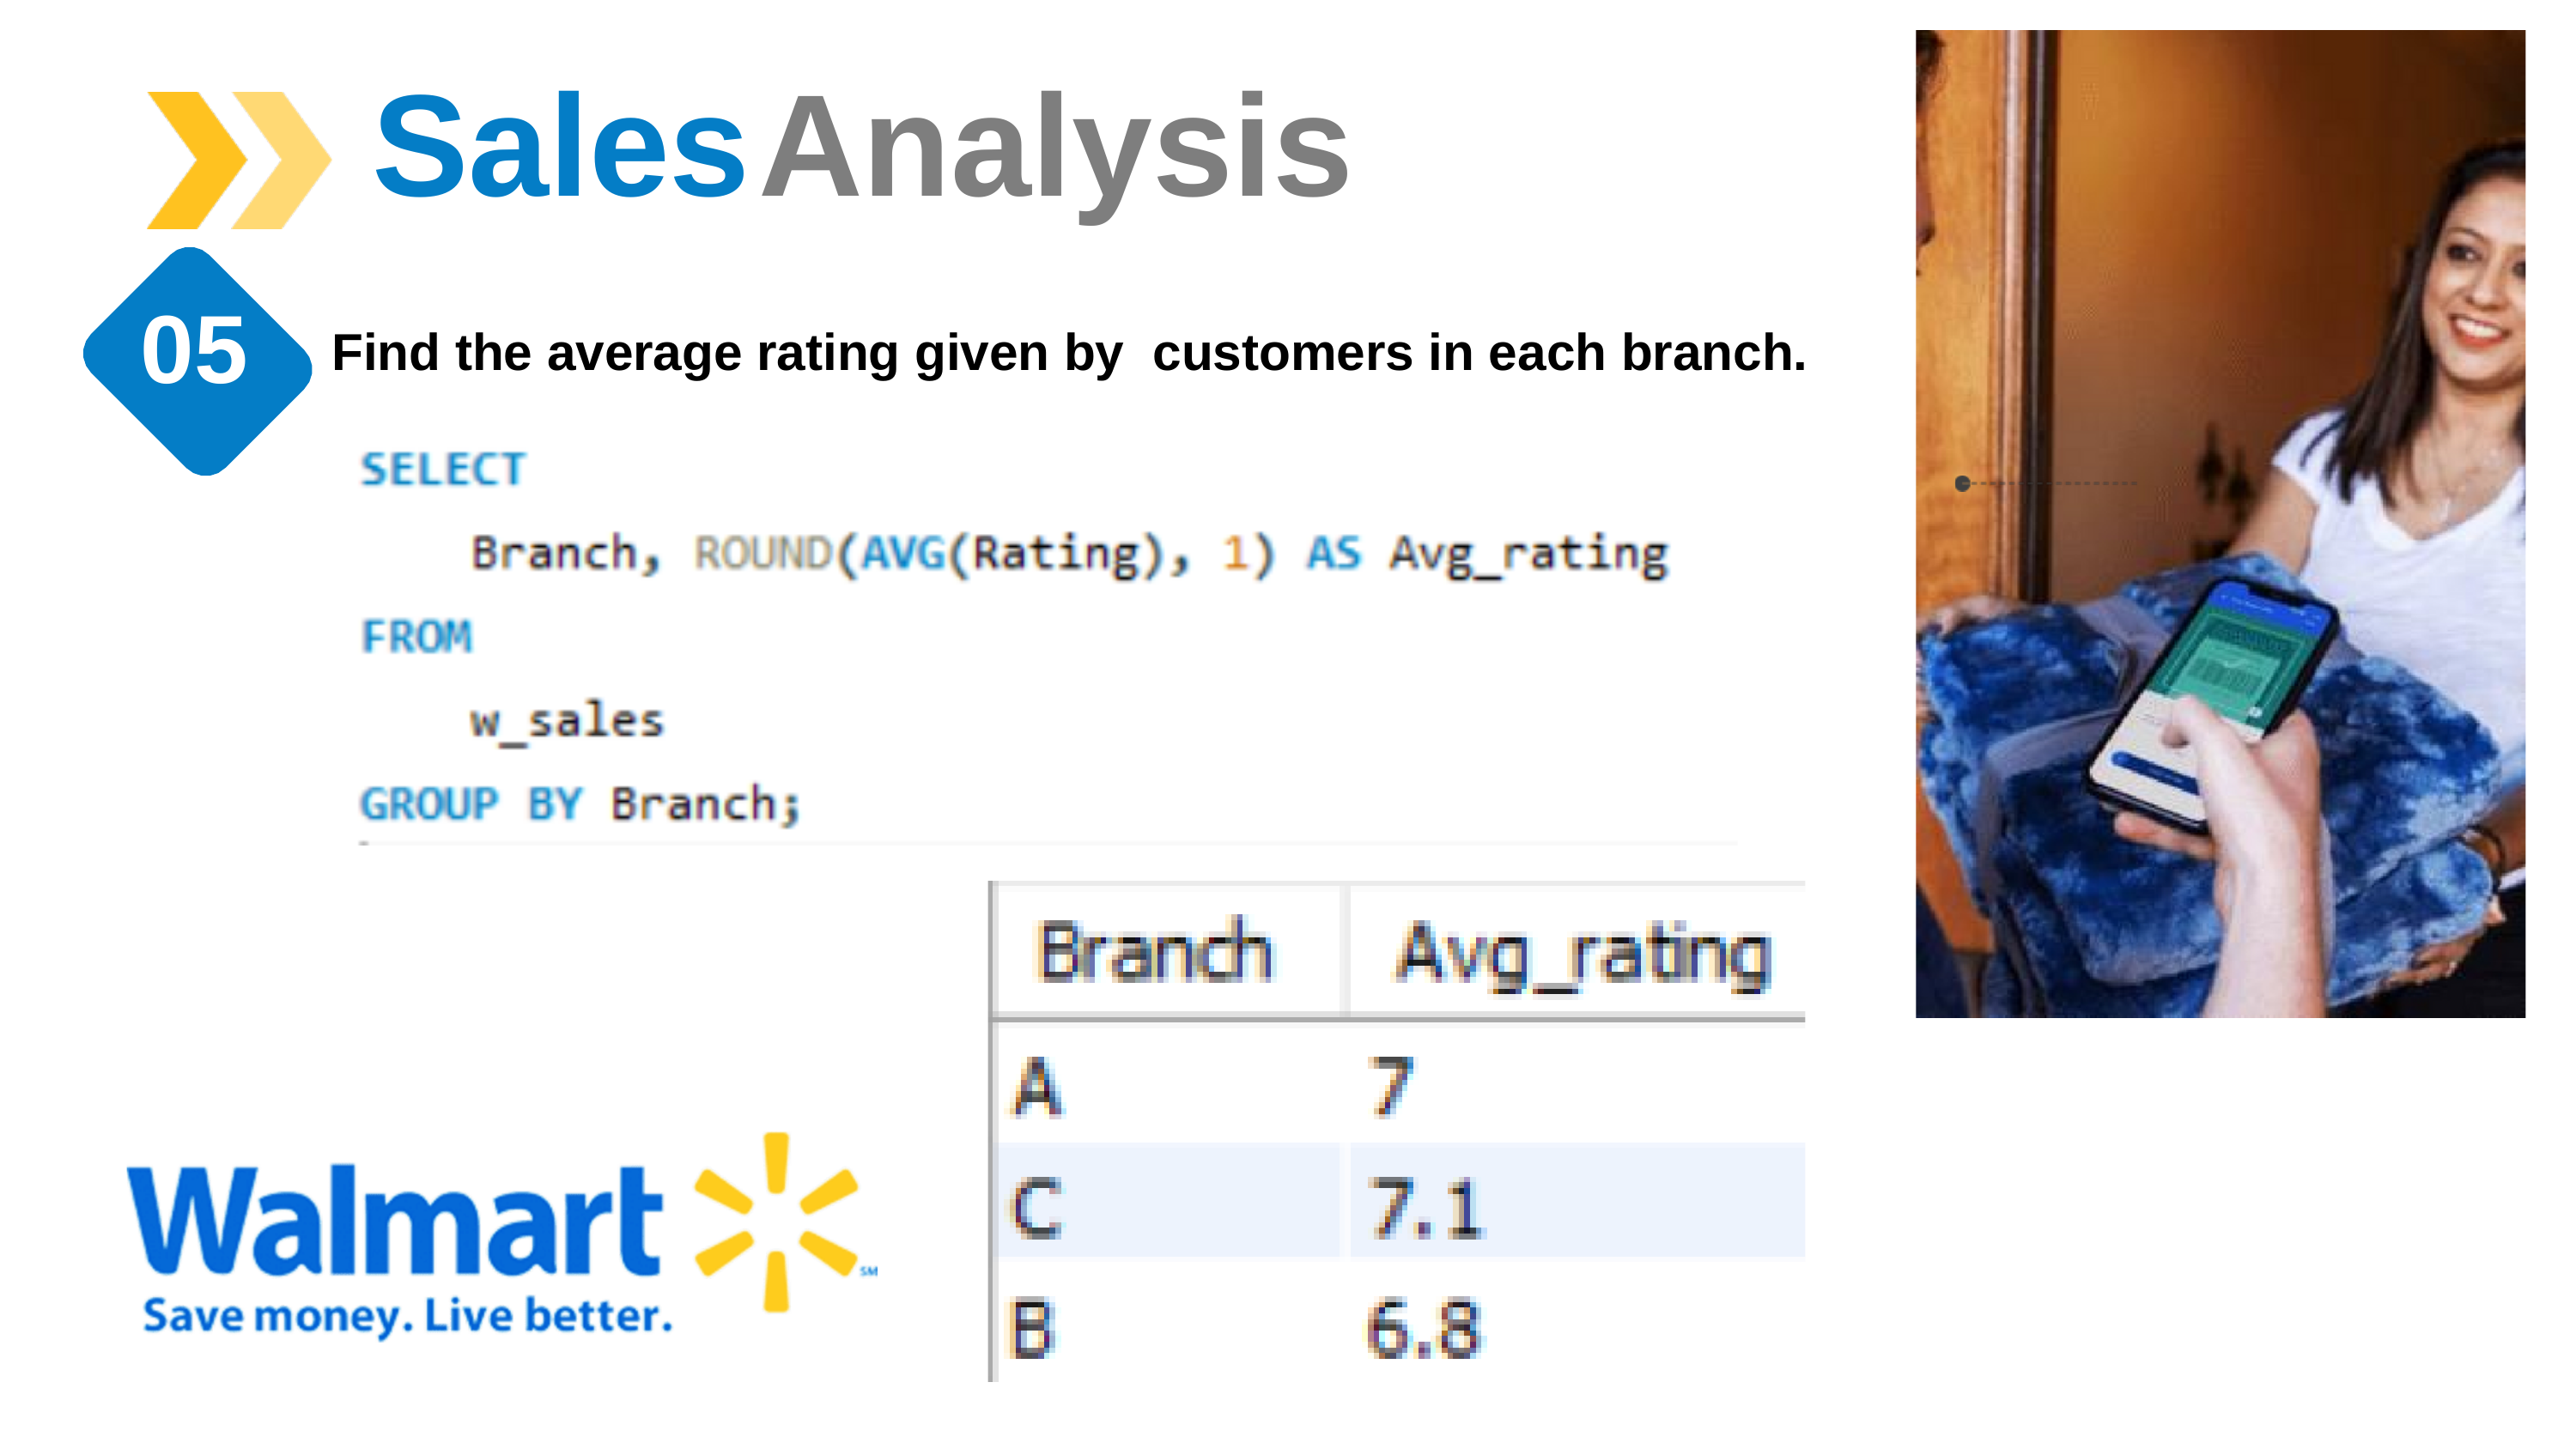

Sales	Analysis

05
Find the average rating given by  customers in each branch.